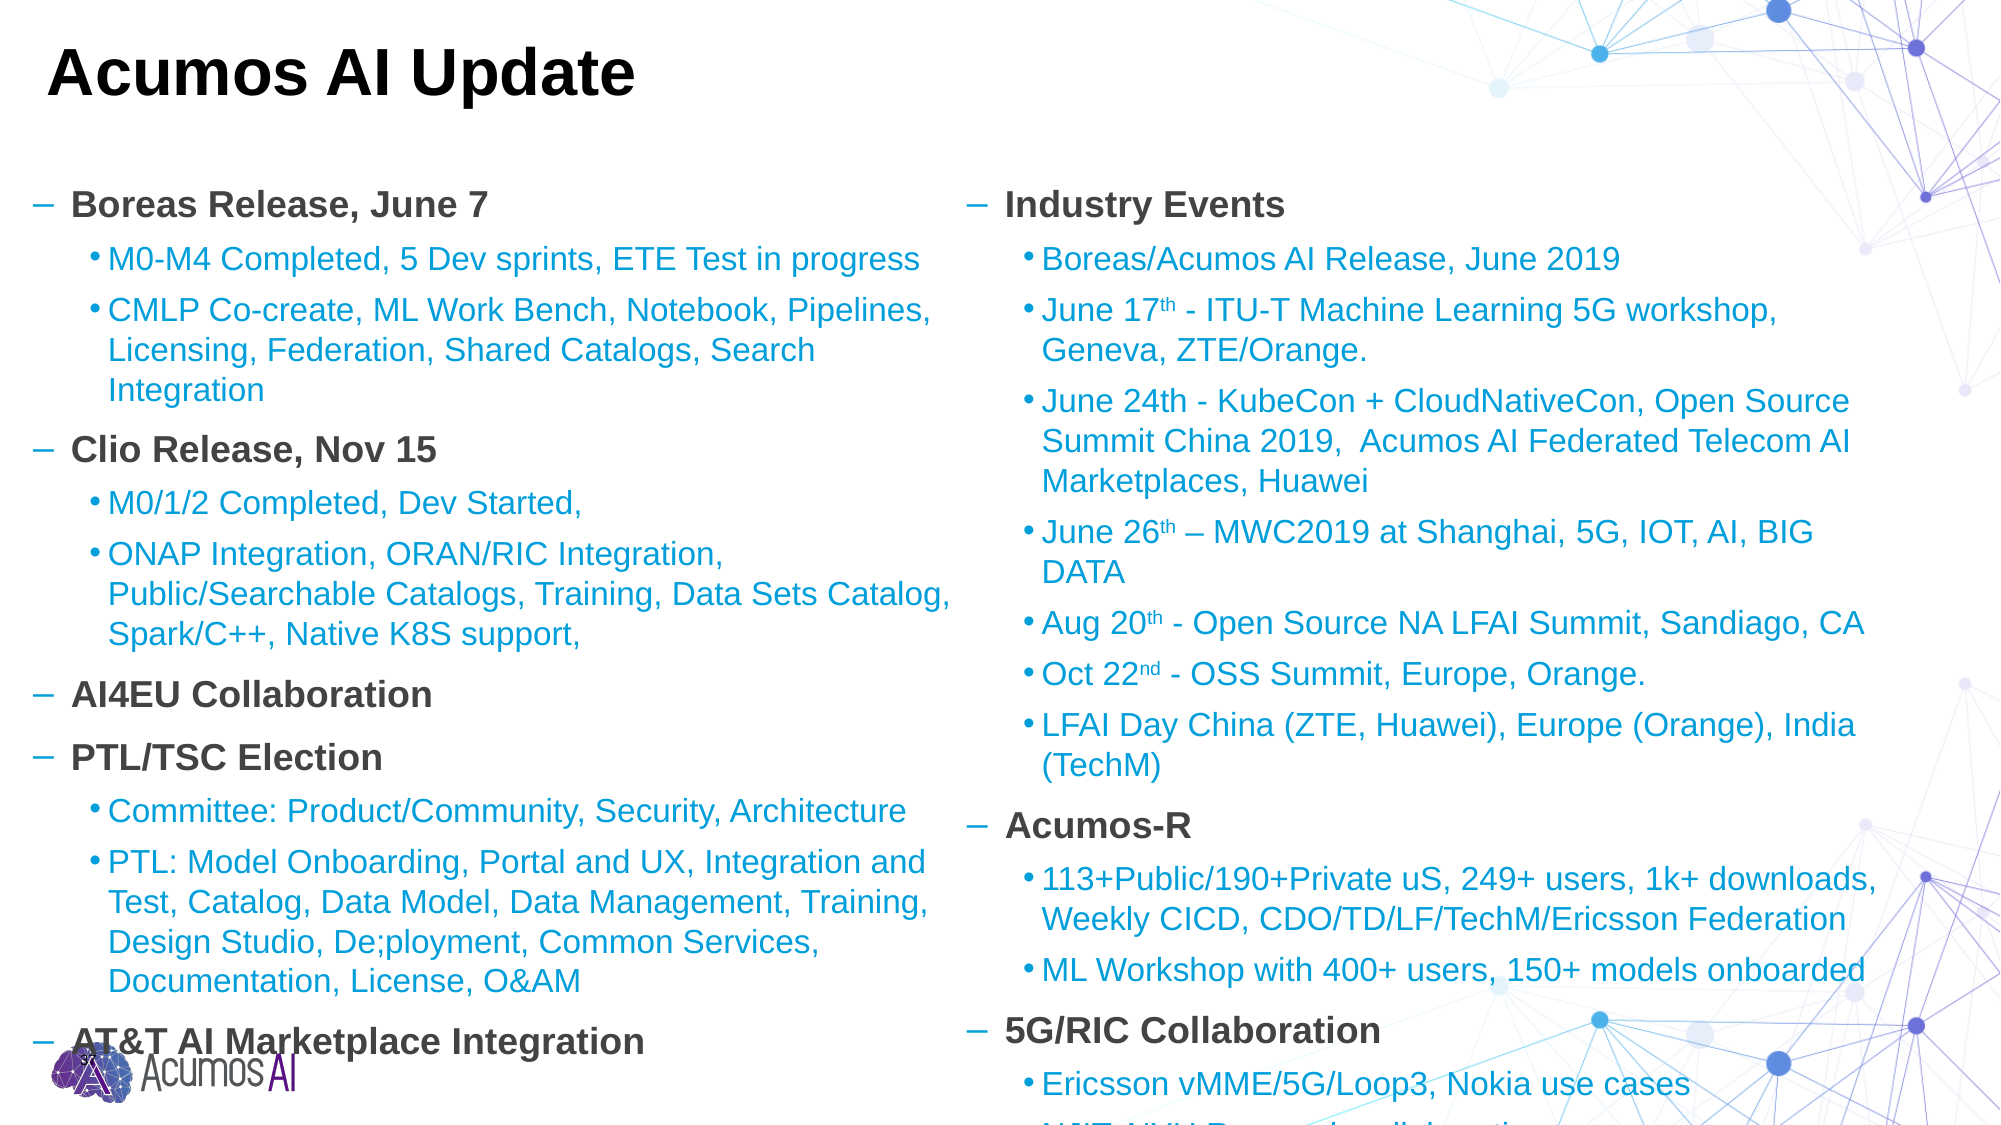

Acumos AI Update
Boreas Release, June 7
M0-M4 Completed, 5 Dev sprints, ETE Test in progress
CMLP Co-create, ML Work Bench, Notebook, Pipelines, Licensing, Federation, Shared Catalogs, Search Integration
Clio Release, Nov 15
M0/1/2 Completed, Dev Started,
ONAP Integration, ORAN/RIC Integration, Public/Searchable Catalogs, Training, Data Sets Catalog, Spark/C++, Native K8S support,
AI4EU Collaboration
PTL/TSC Election
Committee: Product/Community, Security, Architecture
PTL: Model Onboarding, Portal and UX, Integration and Test, Catalog, Data Model, Data Management, Training, Design Studio, De;ployment, Common Services, Documentation, License, O&AM
AT&T AI Marketplace Integration

Industry Events
Boreas/Acumos AI Release, June 2019
June 17th - ITU-T Machine Learning 5G workshop, Geneva, ZTE/Orange.
June 24th - KubeCon + CloudNativeCon, Open Source Summit China 2019,  Acumos AI Federated Telecom AI Marketplaces, Huawei
June 26th – MWC2019 at Shanghai, 5G, IOT, AI, Big Data
Aug 20th - Open Source NA LFAI Summit, Sandiago, CA
Oct 22nd - OSS Summit, Europe, Orange.
LFAI Day China (ZTE, Huawei), Europe (Orange), India (TechM)
Acumos-R
113+Public/190+Private uS, 249+ users, 1k+ downloads, Weekly CICD, CDO/TD/LF/TechM/Ericsson Federation
ML Workshop with 400+ users, 150+ models onboarded
5G/RIC Collaboration
Ericsson vMME/5G/Loop3, Nokia use cases
NJIT, NYU Research collaboration
37